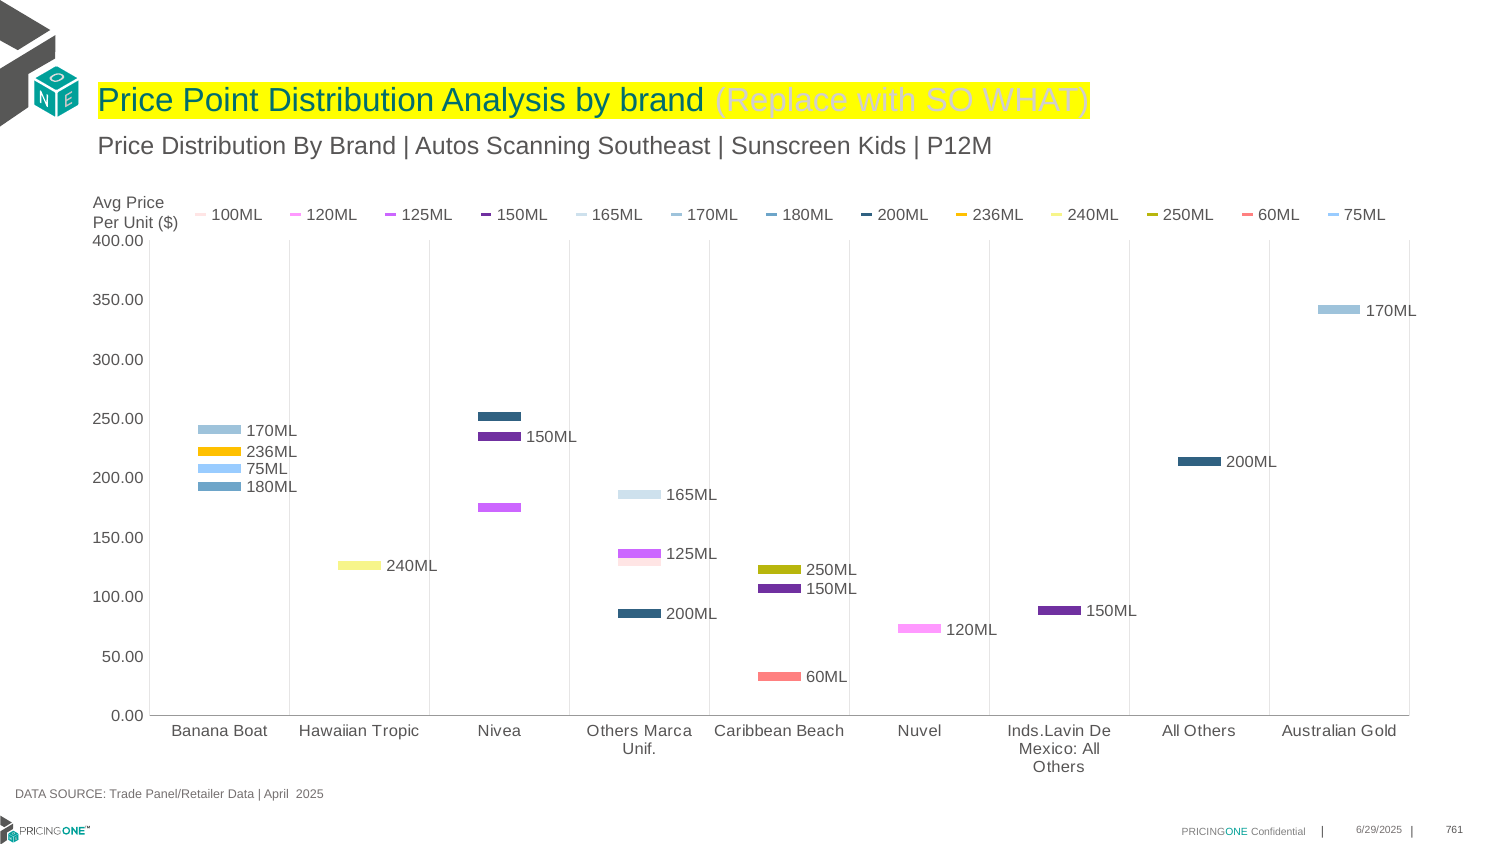

# Price Point Distribution Analysis by brand (Replace with SO WHAT)
Price Distribution By Brand | Autos Scanning Southeast | Sunscreen Kids | P12M

### Chart

| Category | 100ML | 120ML | 125ML | 150ML | 165ML | 170ML | 180ML | 200ML | 236ML | 240ML | 250ML | 60ML | 75ML |
|---|---|---|---|---|---|---|---|---|---|---|---|---|---|
| Banana Boat | None | None | None | None | None | 240.3276 | 192.6368 | None | 222.1782 | None | None | None | 208.1705 |
| Hawaiian Tropic | None | None | None | None | None | None | None | None | None | 125.9365 | None | None | None |
| Nivea | None | None | 175.3616 | 234.5583 | None | None | None | 251.453 | None | None | None | None | None |
| Others Marca Unif. | 129.7694 | None | 136.2233 | None | 186.1109 | None | None | 85.7246 | None | None | None | None | None |
| Caribbean Beach | None | None | None | 106.8175 | None | None | None | None | None | None | 122.9548 | 32.6033 | None |
| Nuvel | None | 72.9434 | None | None | None | None | None | None | None | None | None | None | None |
| Inds.Lavin De Mexico: All Others | None | None | None | 88.1033 | None | None | None | None | None | None | None | None | None |
| All Others | None | None | None | None | None | None | None | 213.6718 | None | None | None | None | None |
| Australian Gold | None | None | None | None | None | 341.2468 | None | None | None | None | None | None | None |
Avg Price
Per Unit ($)
DATA SOURCE: Trade Panel/Retailer Data | April  2025
6/29/2025
761